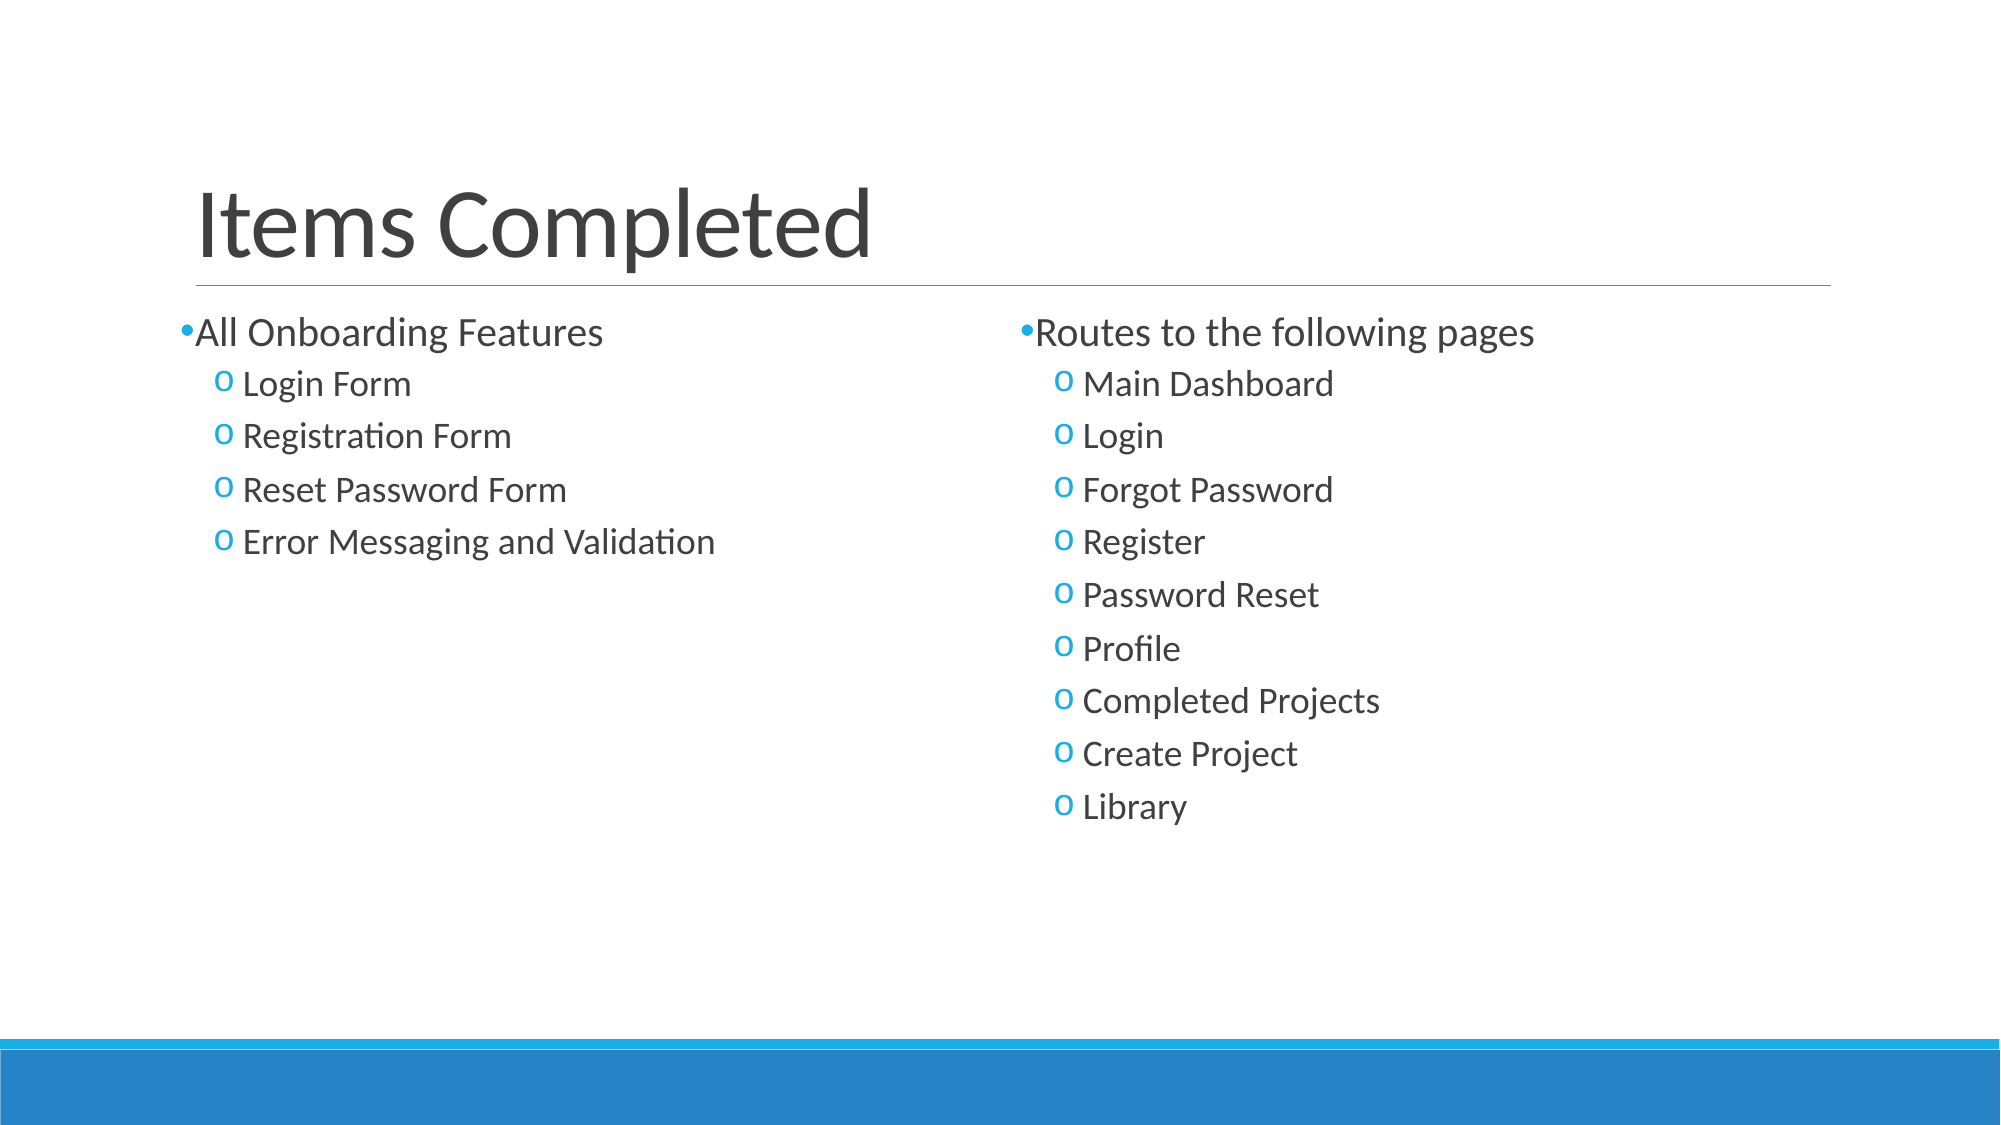

# Items Completed
All Onboarding Features
Login Form
Registration Form
Reset Password Form
Error Messaging and Validation
Routes to the following pages
Main Dashboard
Login
Forgot Password
Register
Password Reset
Profile
Completed Projects
Create Project
Library